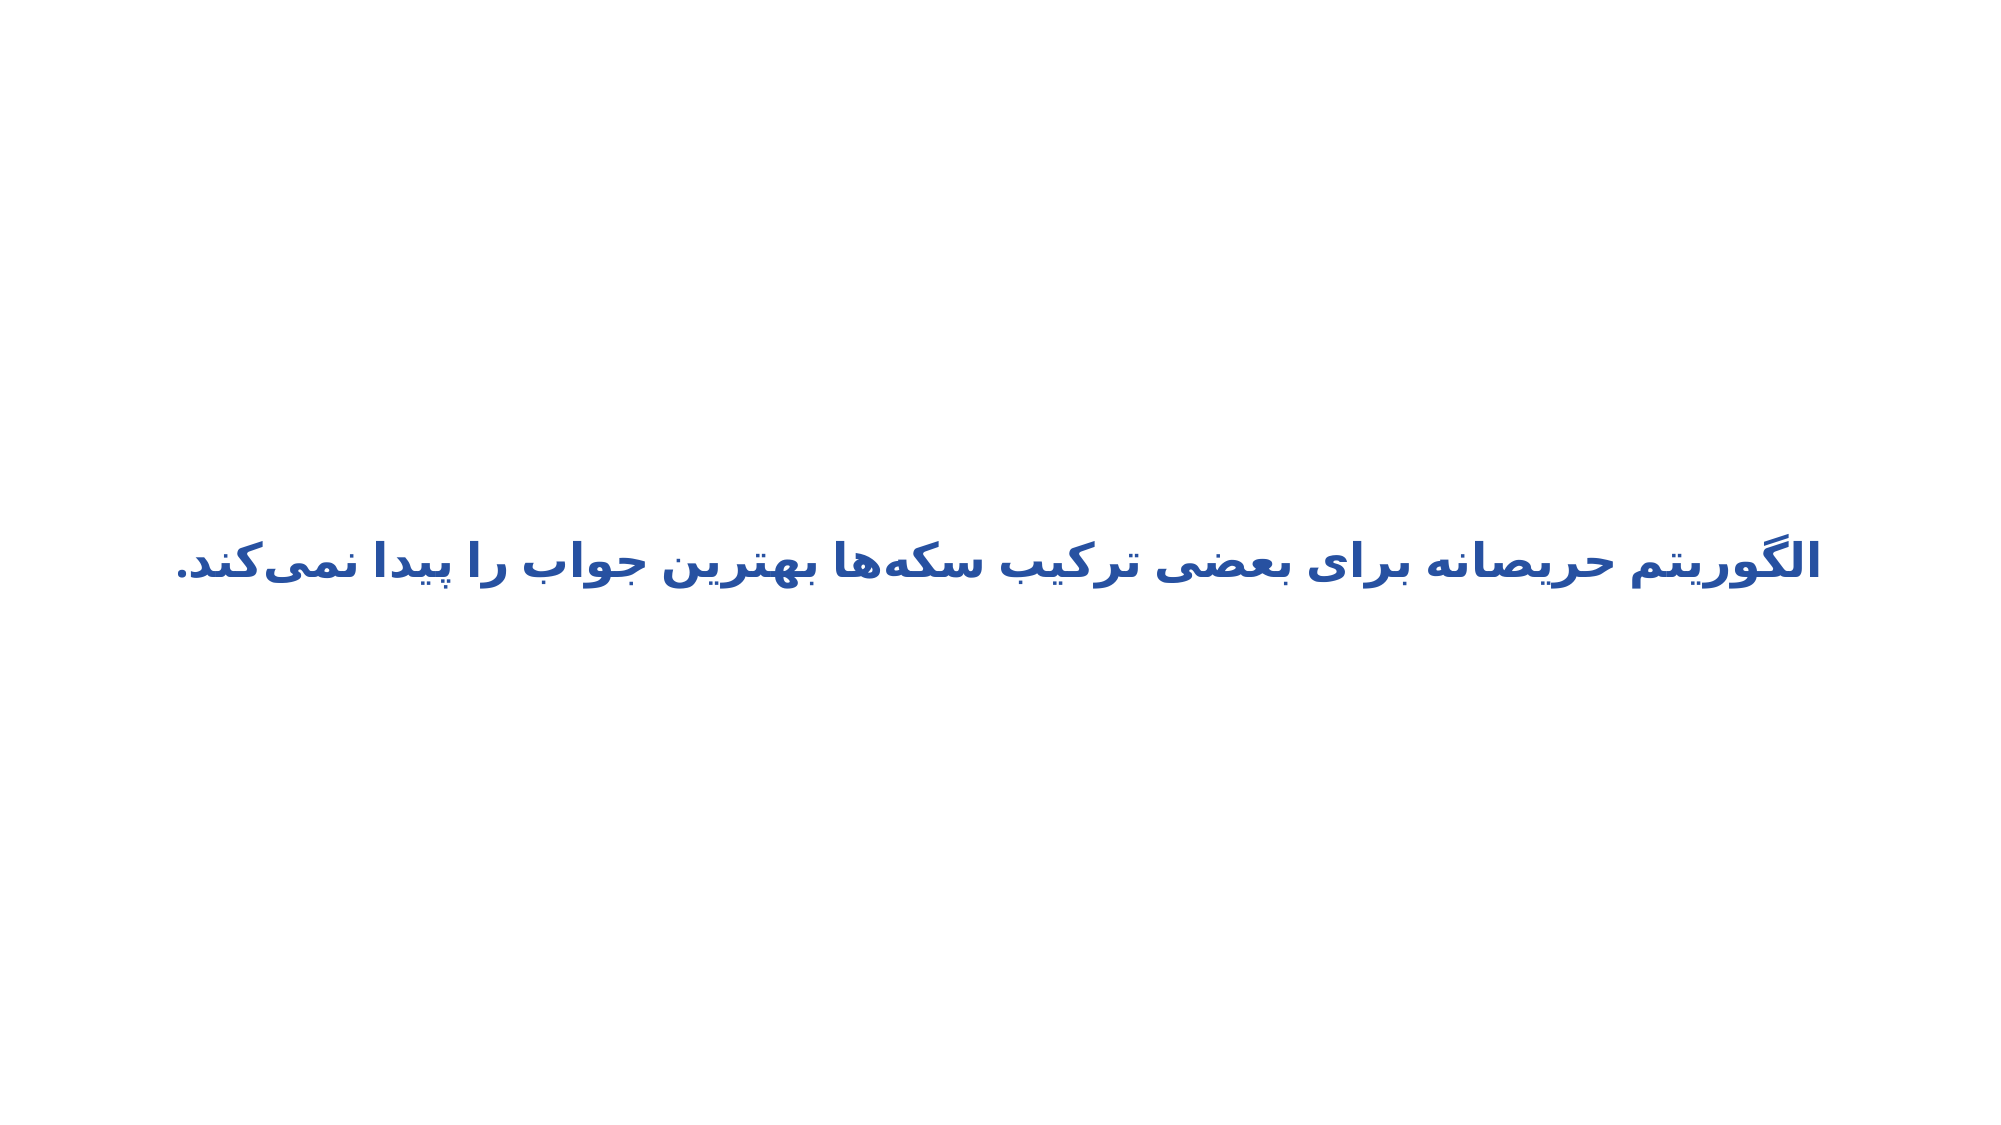

الگوریتم حریصانه برای بعضی ترکیب سکه‌ها بهترین جواب را پیدا نمی‌کند.